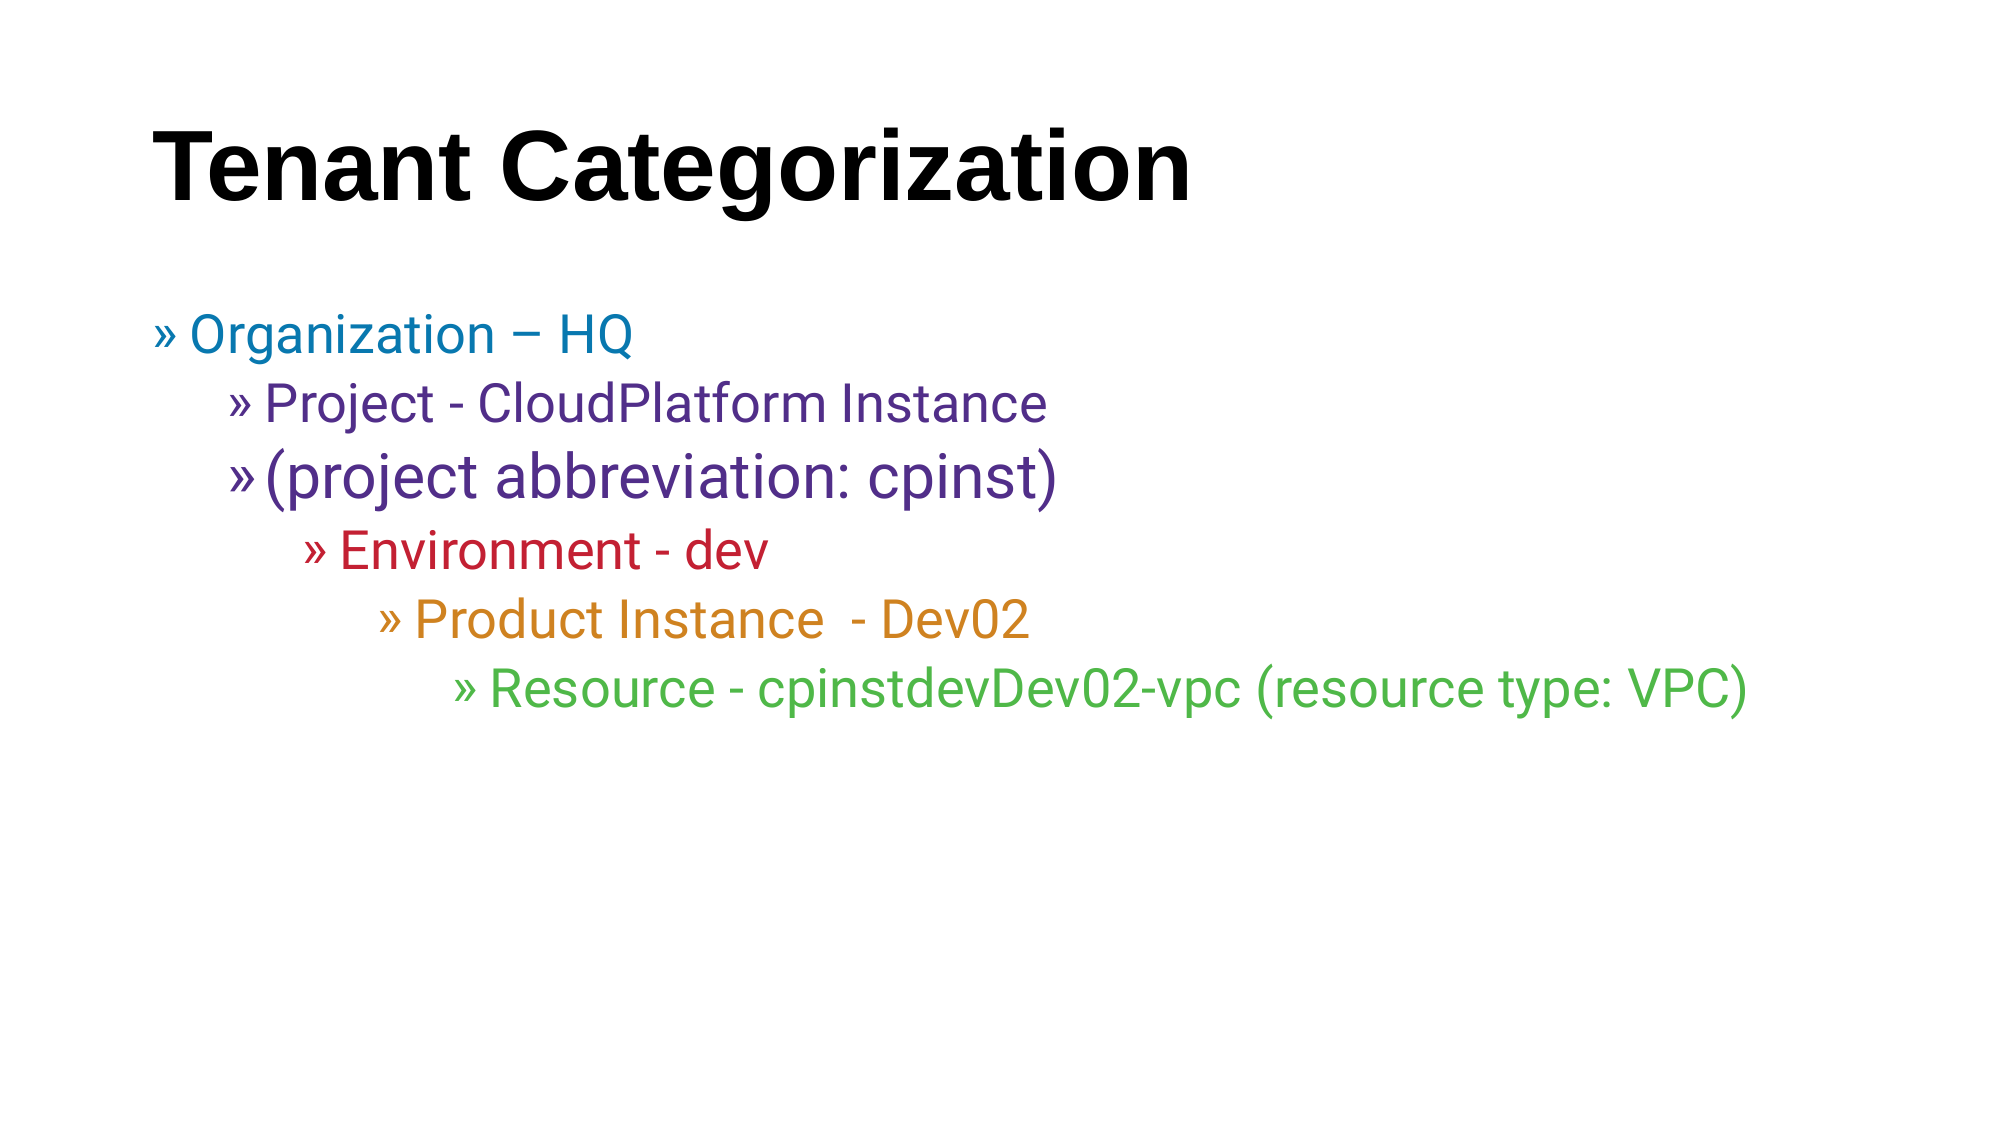

# Tenant Categorization
Organization – HQ
Project - CloudPlatform Instance
(project abbreviation: cpinst)
Environment - dev
Product Instance  - Dev02
Resource - cpinstdevDev02-vpc (resource type: VPC)